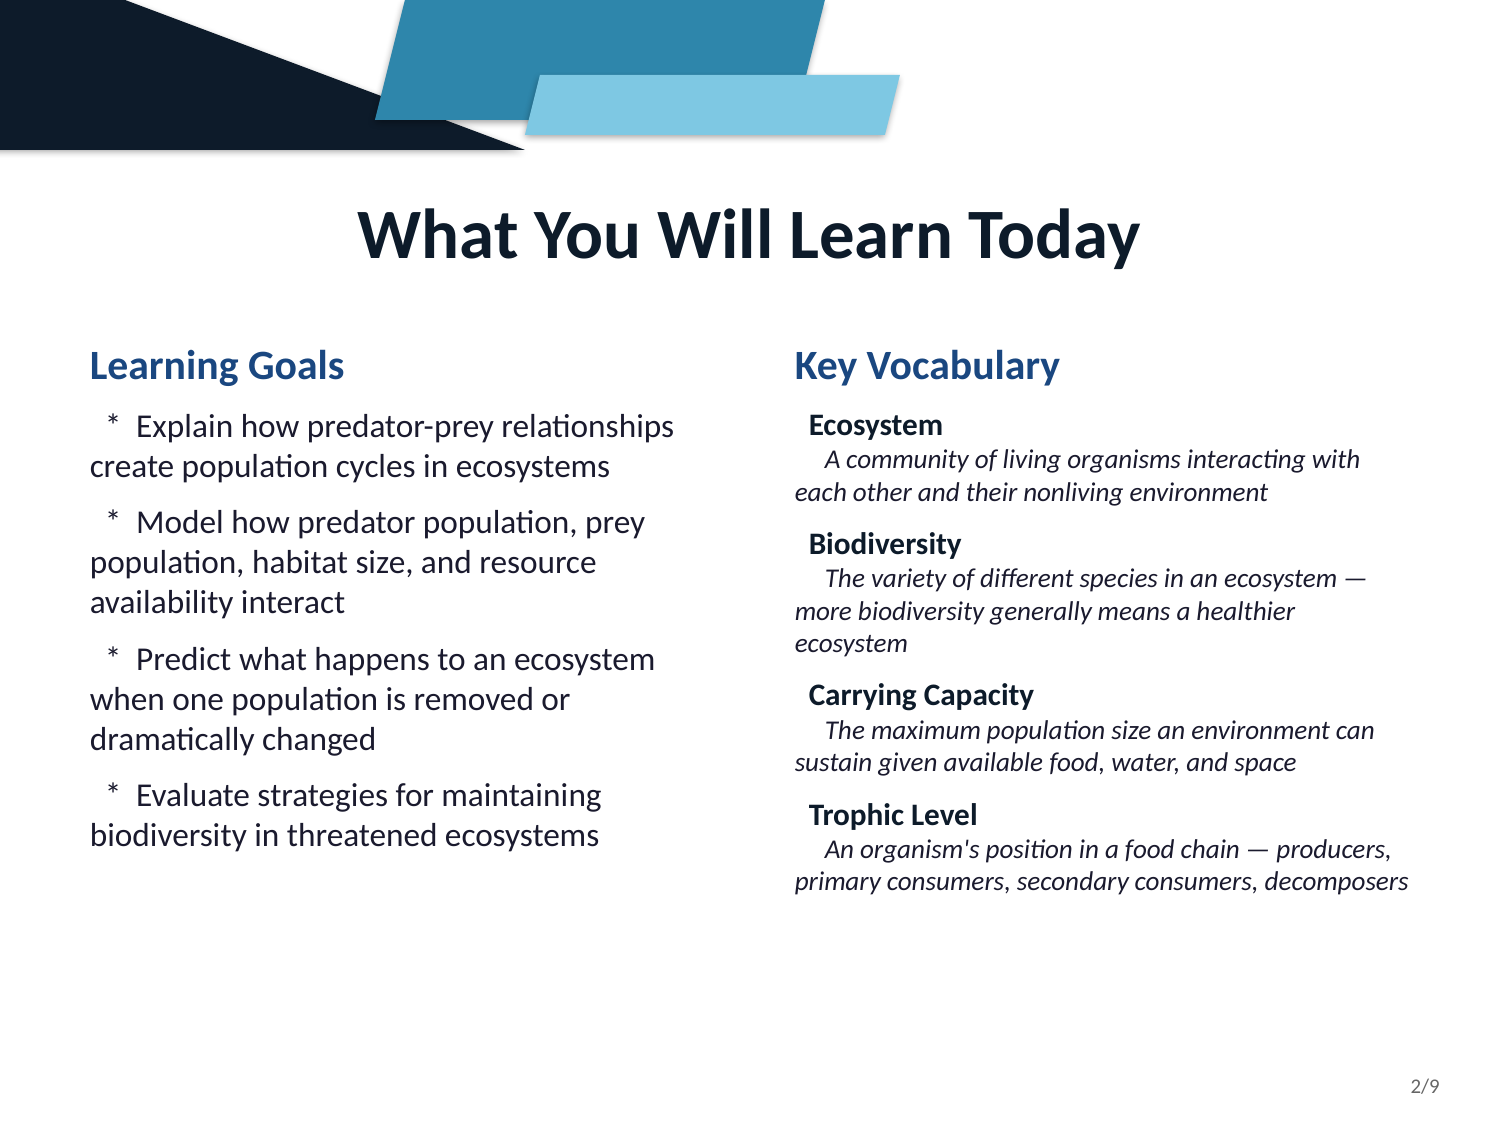

What You Will Learn Today
Learning Goals
  *  Explain how predator-prey relationships create population cycles in ecosystems
  *  Model how predator population, prey population, habitat size, and resource availability interact
  *  Predict what happens to an ecosystem when one population is removed or dramatically changed
  *  Evaluate strategies for maintaining biodiversity in threatened ecosystems
Key Vocabulary
  Ecosystem
     A community of living organisms interacting with each other and their nonliving environment
  Biodiversity
     The variety of different species in an ecosystem — more biodiversity generally means a healthier ecosystem
  Carrying Capacity
     The maximum population size an environment can sustain given available food, water, and space
  Trophic Level
     An organism's position in a food chain — producers, primary consumers, secondary consumers, decomposers
2/9